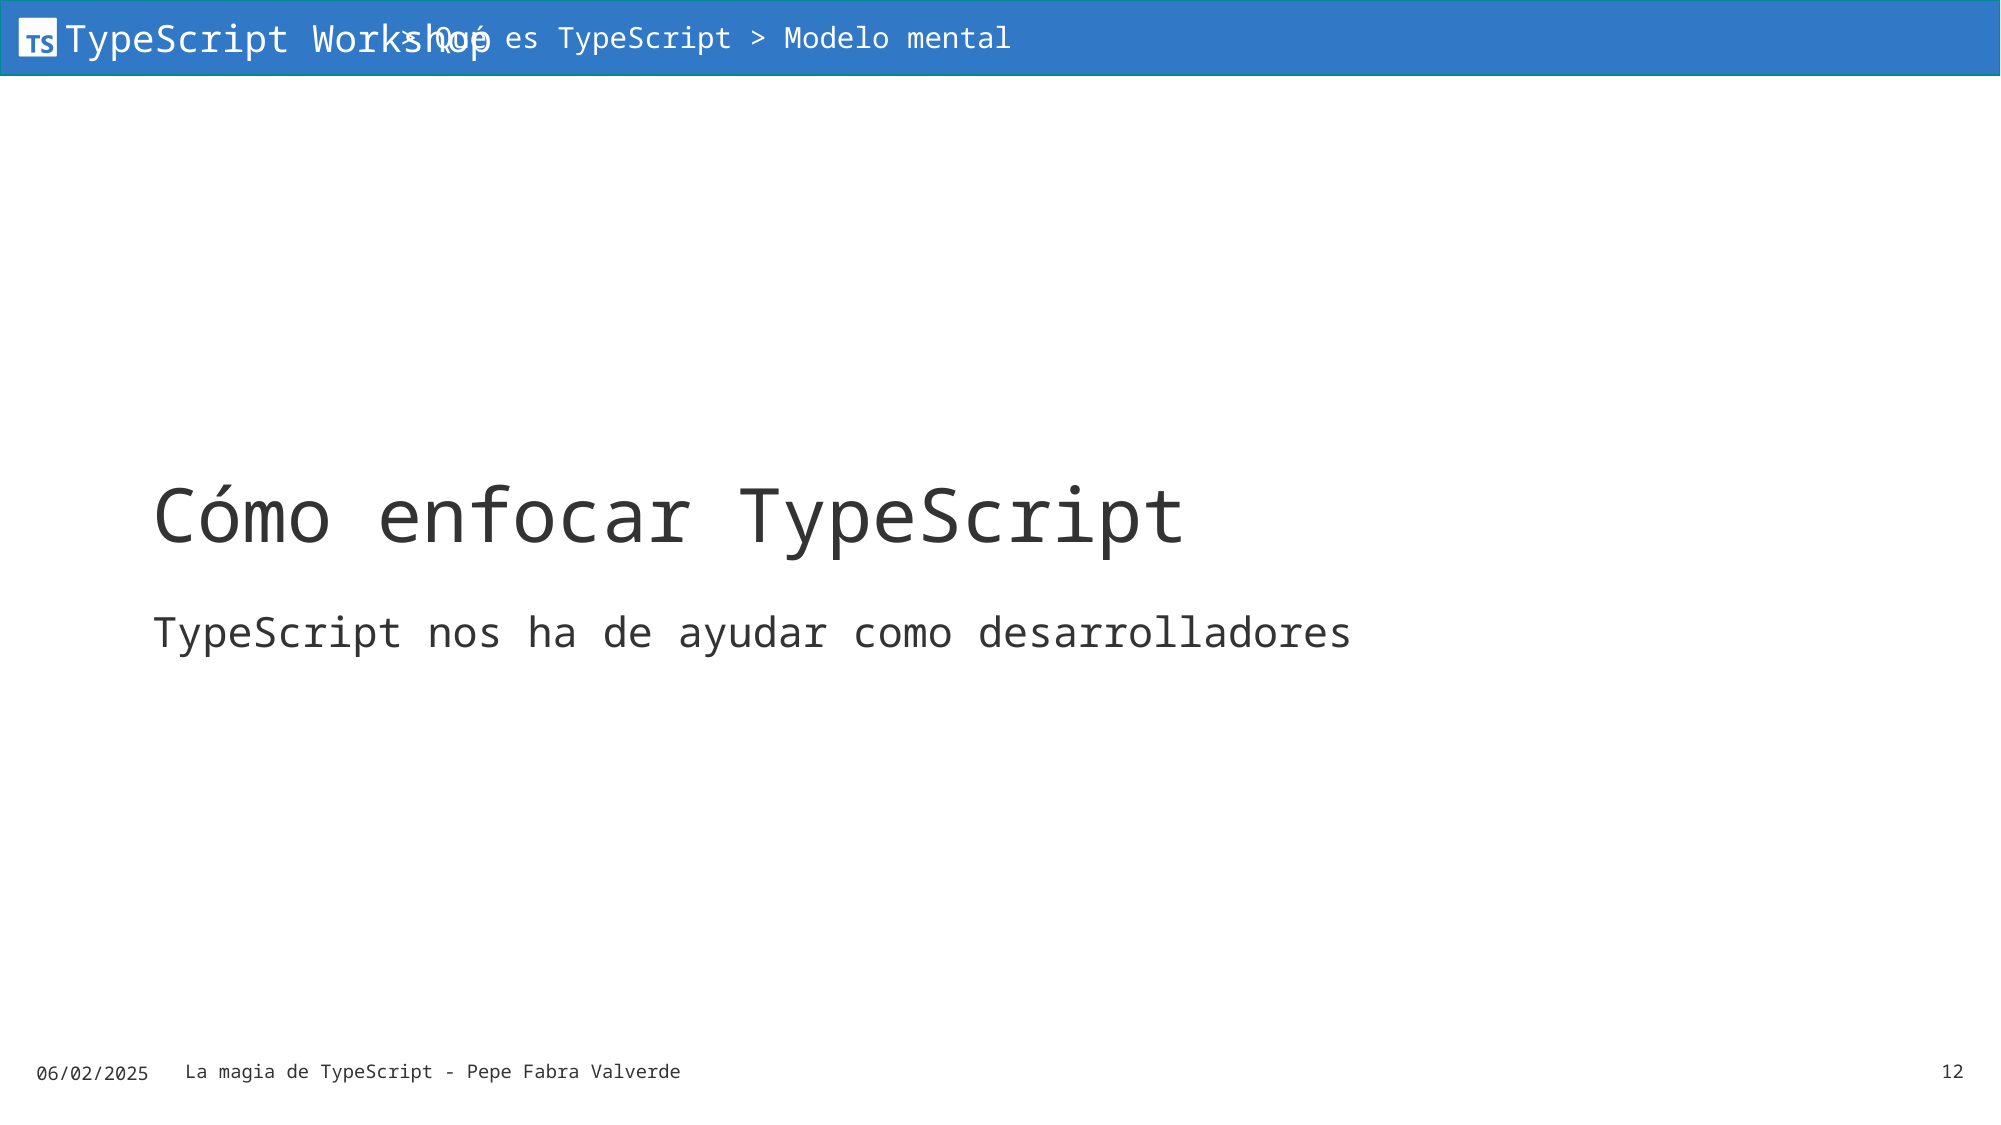

> Qué es TypeScript > Modelo mental
# Cómo enfocar TypeScript
TypeScript nos ha de ayudar como desarrolladores
06/02/2025
La magia de TypeScript - Pepe Fabra Valverde
12